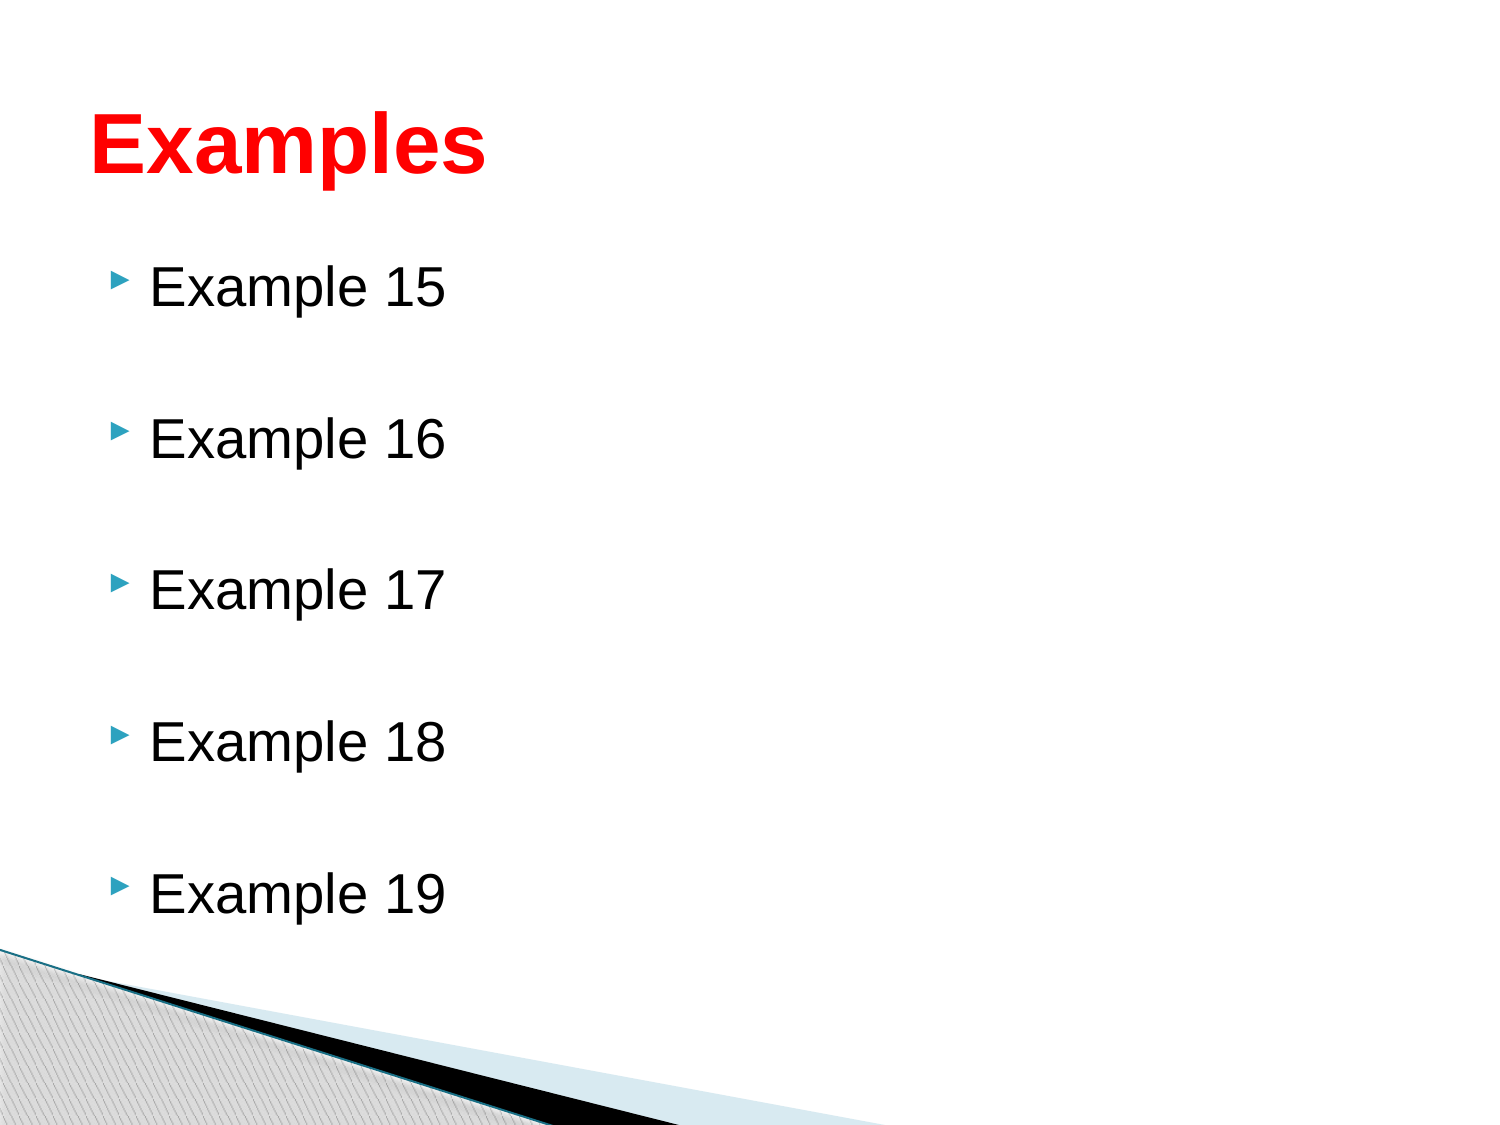

# Examples
Example 15

Example 16

Example 17

Example 18

Example 19